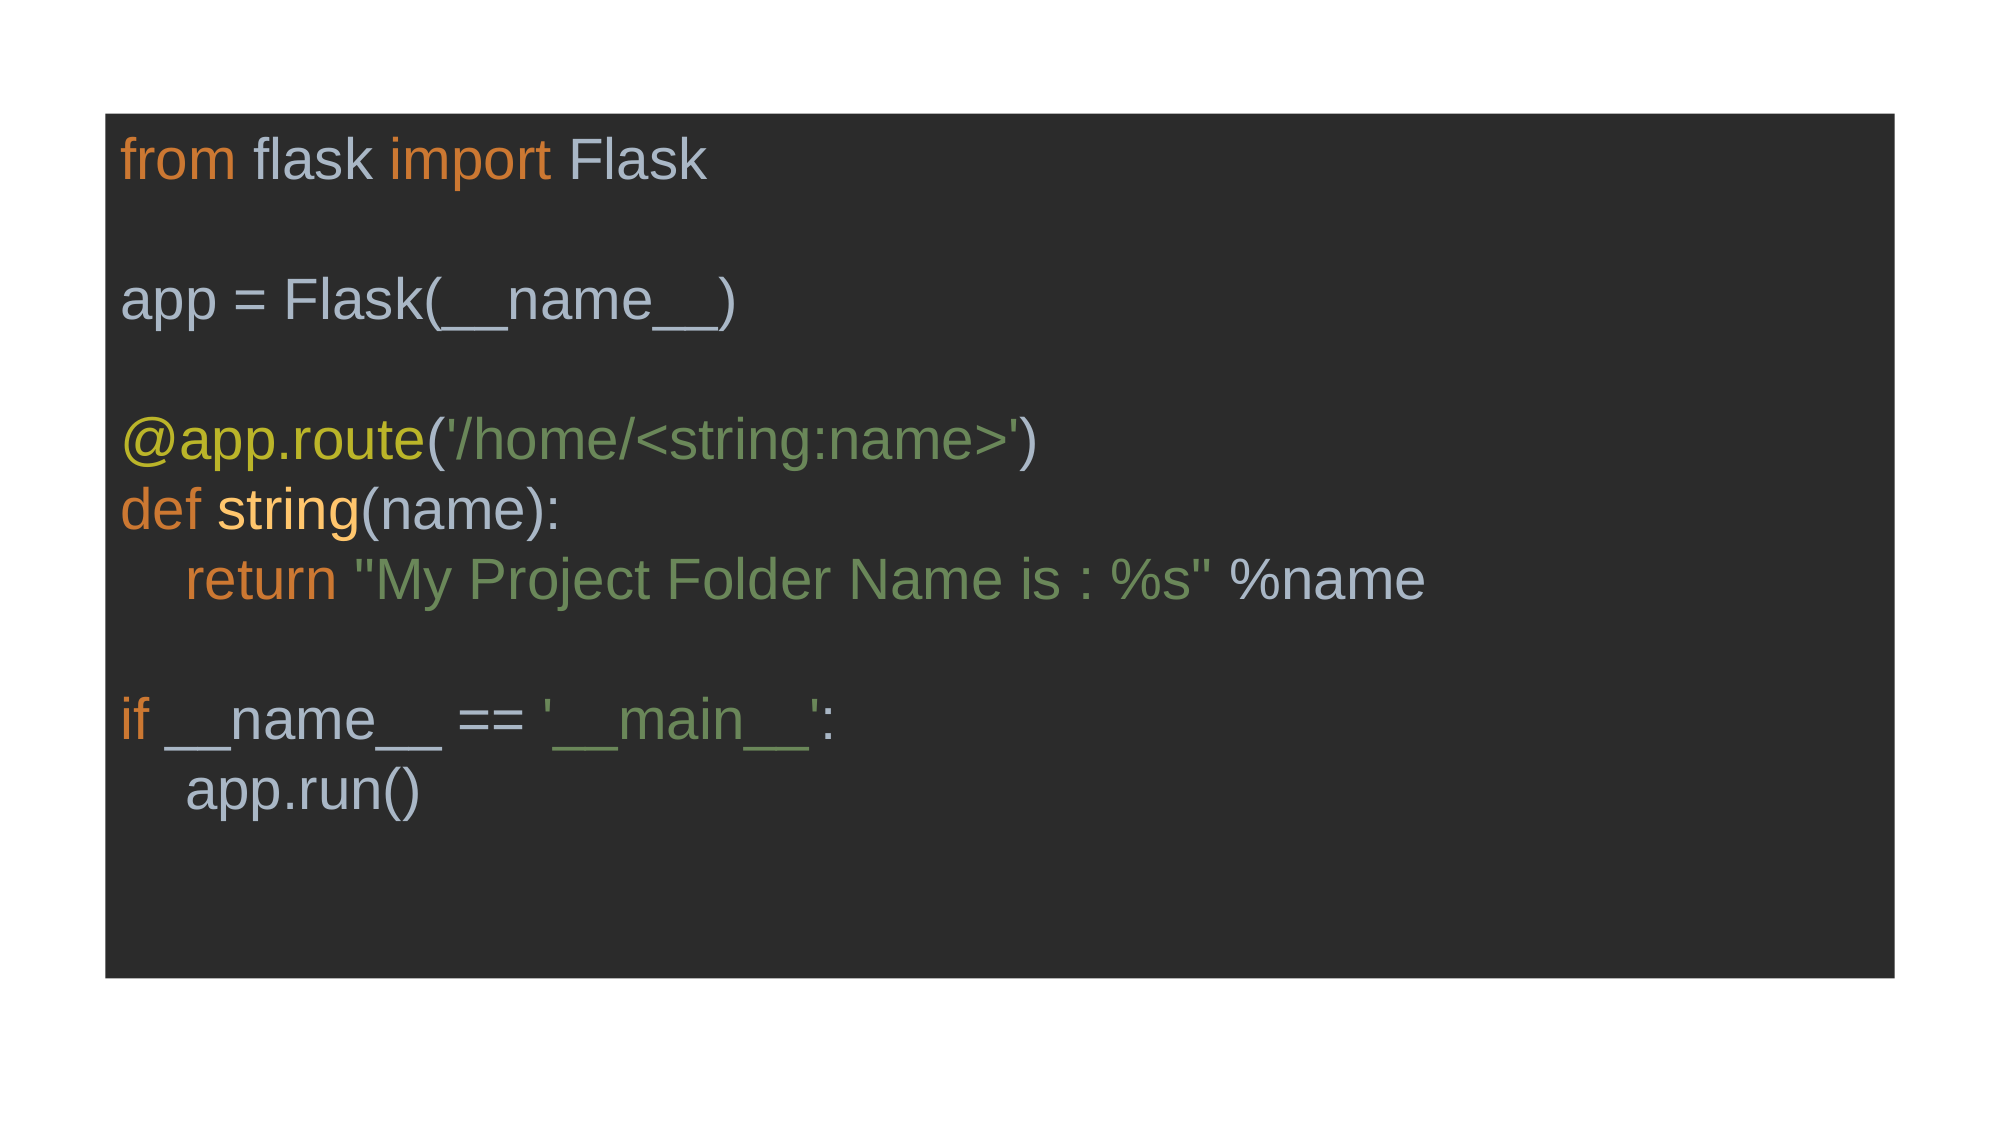

#
from flask import Flask
app = Flask(__name__)
@app.route('/home/<string:name>')
def string(name):
    return "My Project Folder Name is : %s" %name
if __name__ == '__main__':
    app.run()